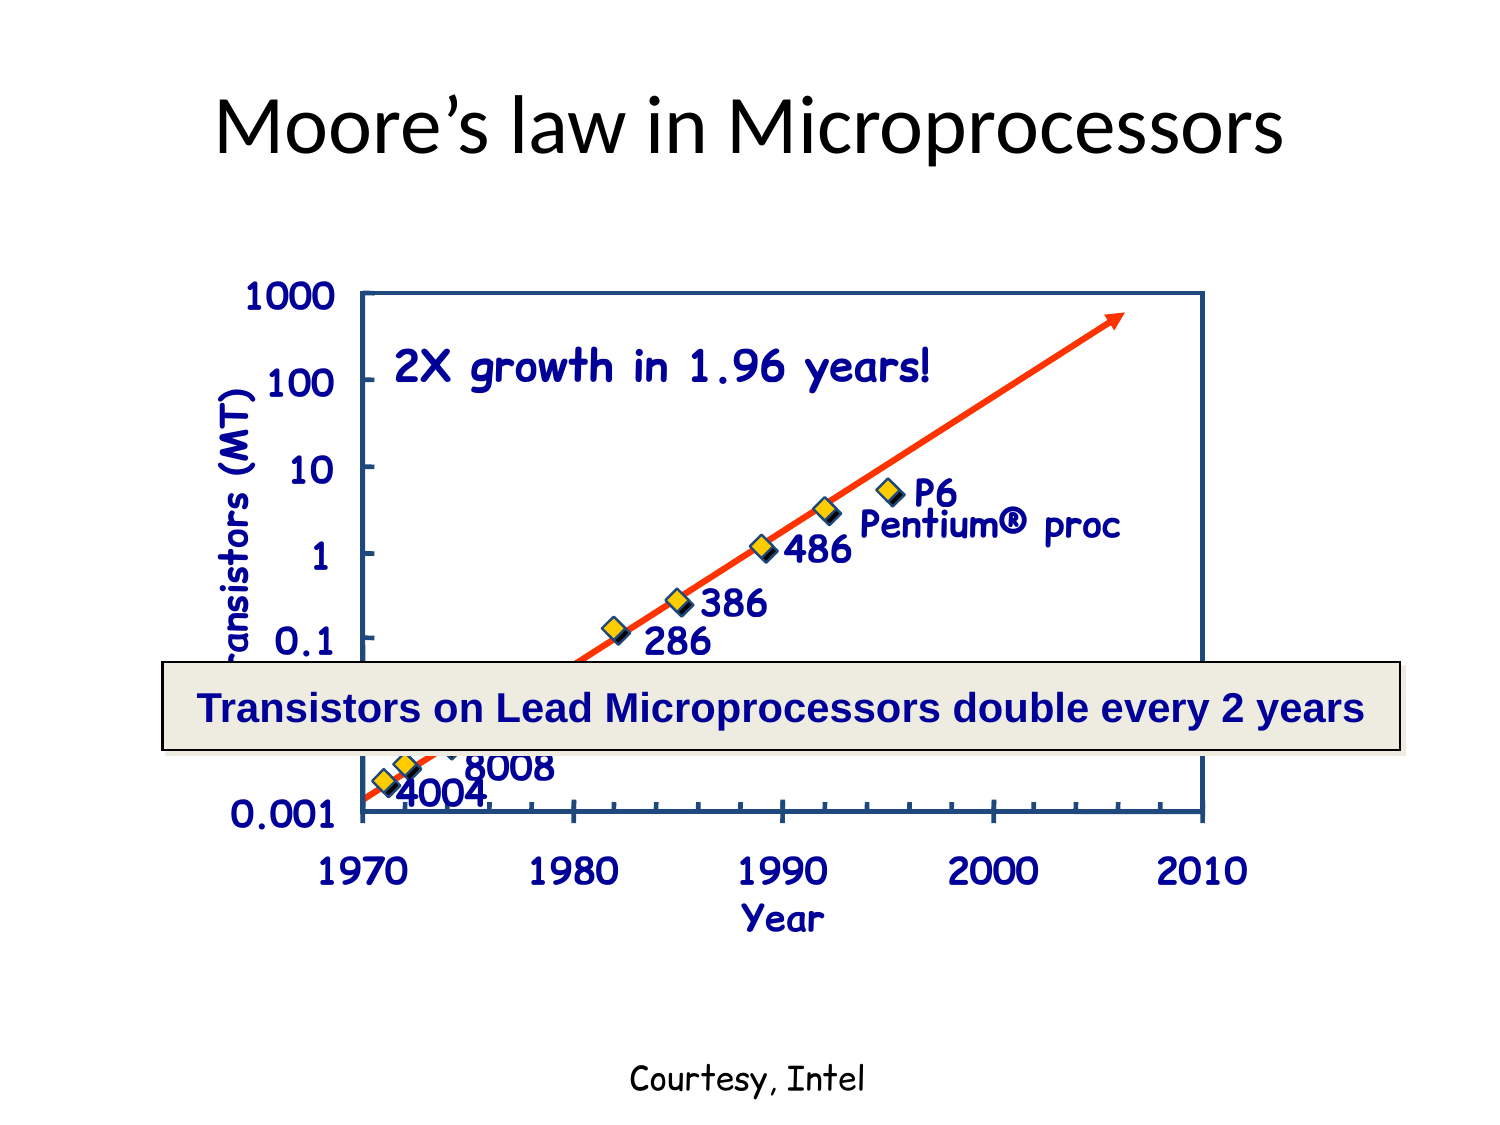

# Moore’s law in Microprocessors
1000

2X growth in 1.96 years!
100

10

P6

Pentium® proc

Transistors (MT)
486
1

386

0.1

286

Transistors on Lead Microprocessors double every 2 years
8086

8085

0.01
8080

8008

4004

0.001

1970
1980
1990
2000
2010
Year
Courtesy, Intel